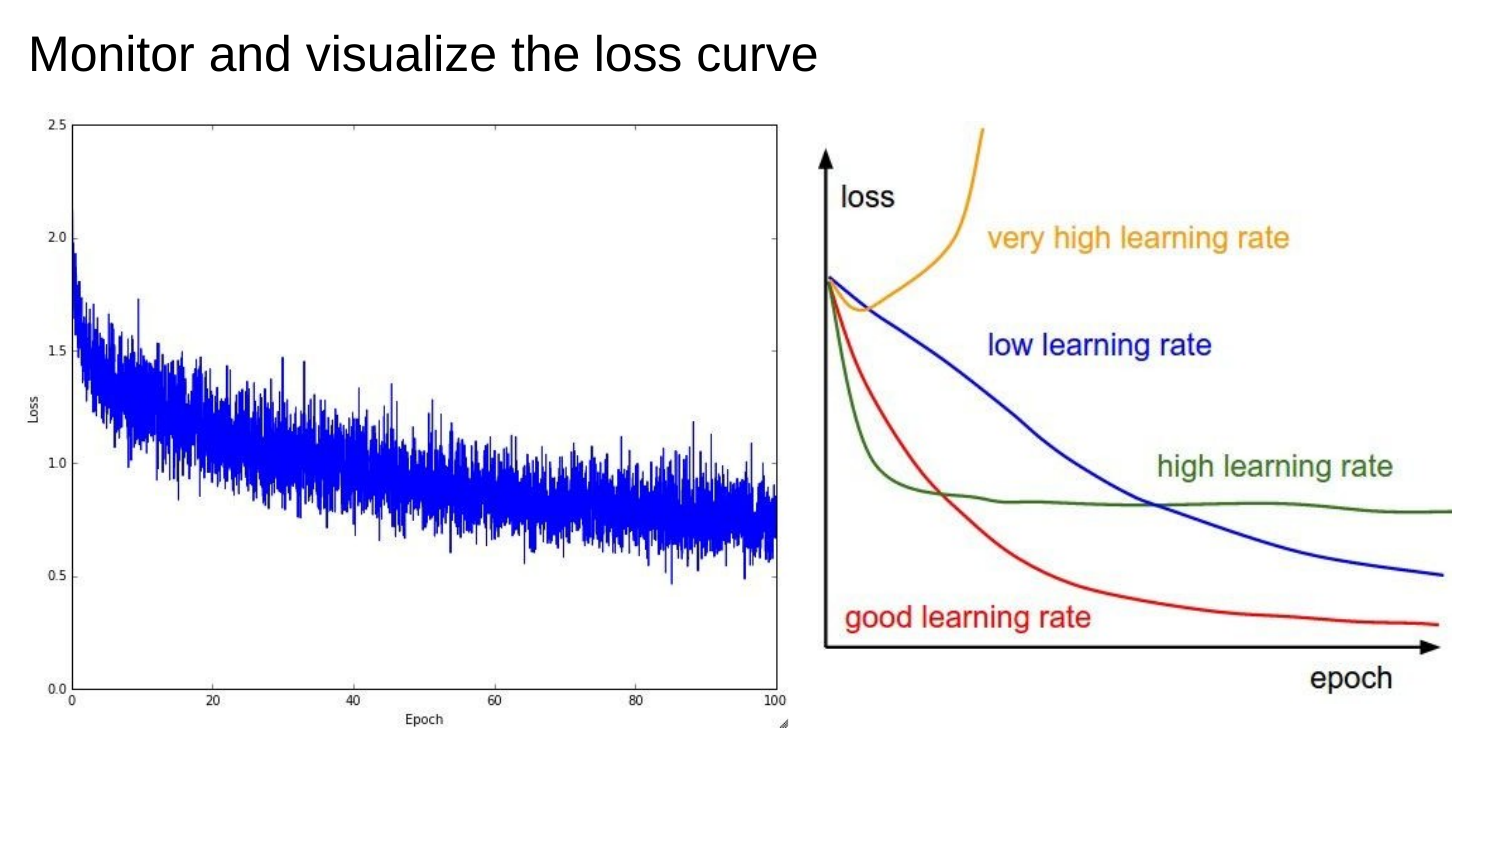

# Monitor and visualize the loss curve

Lecture 6 - 86
3/24/2021
Fei-Fei Li & Justin Johnson & Serena Yeung	Lecture 6 -	April 19, 2018